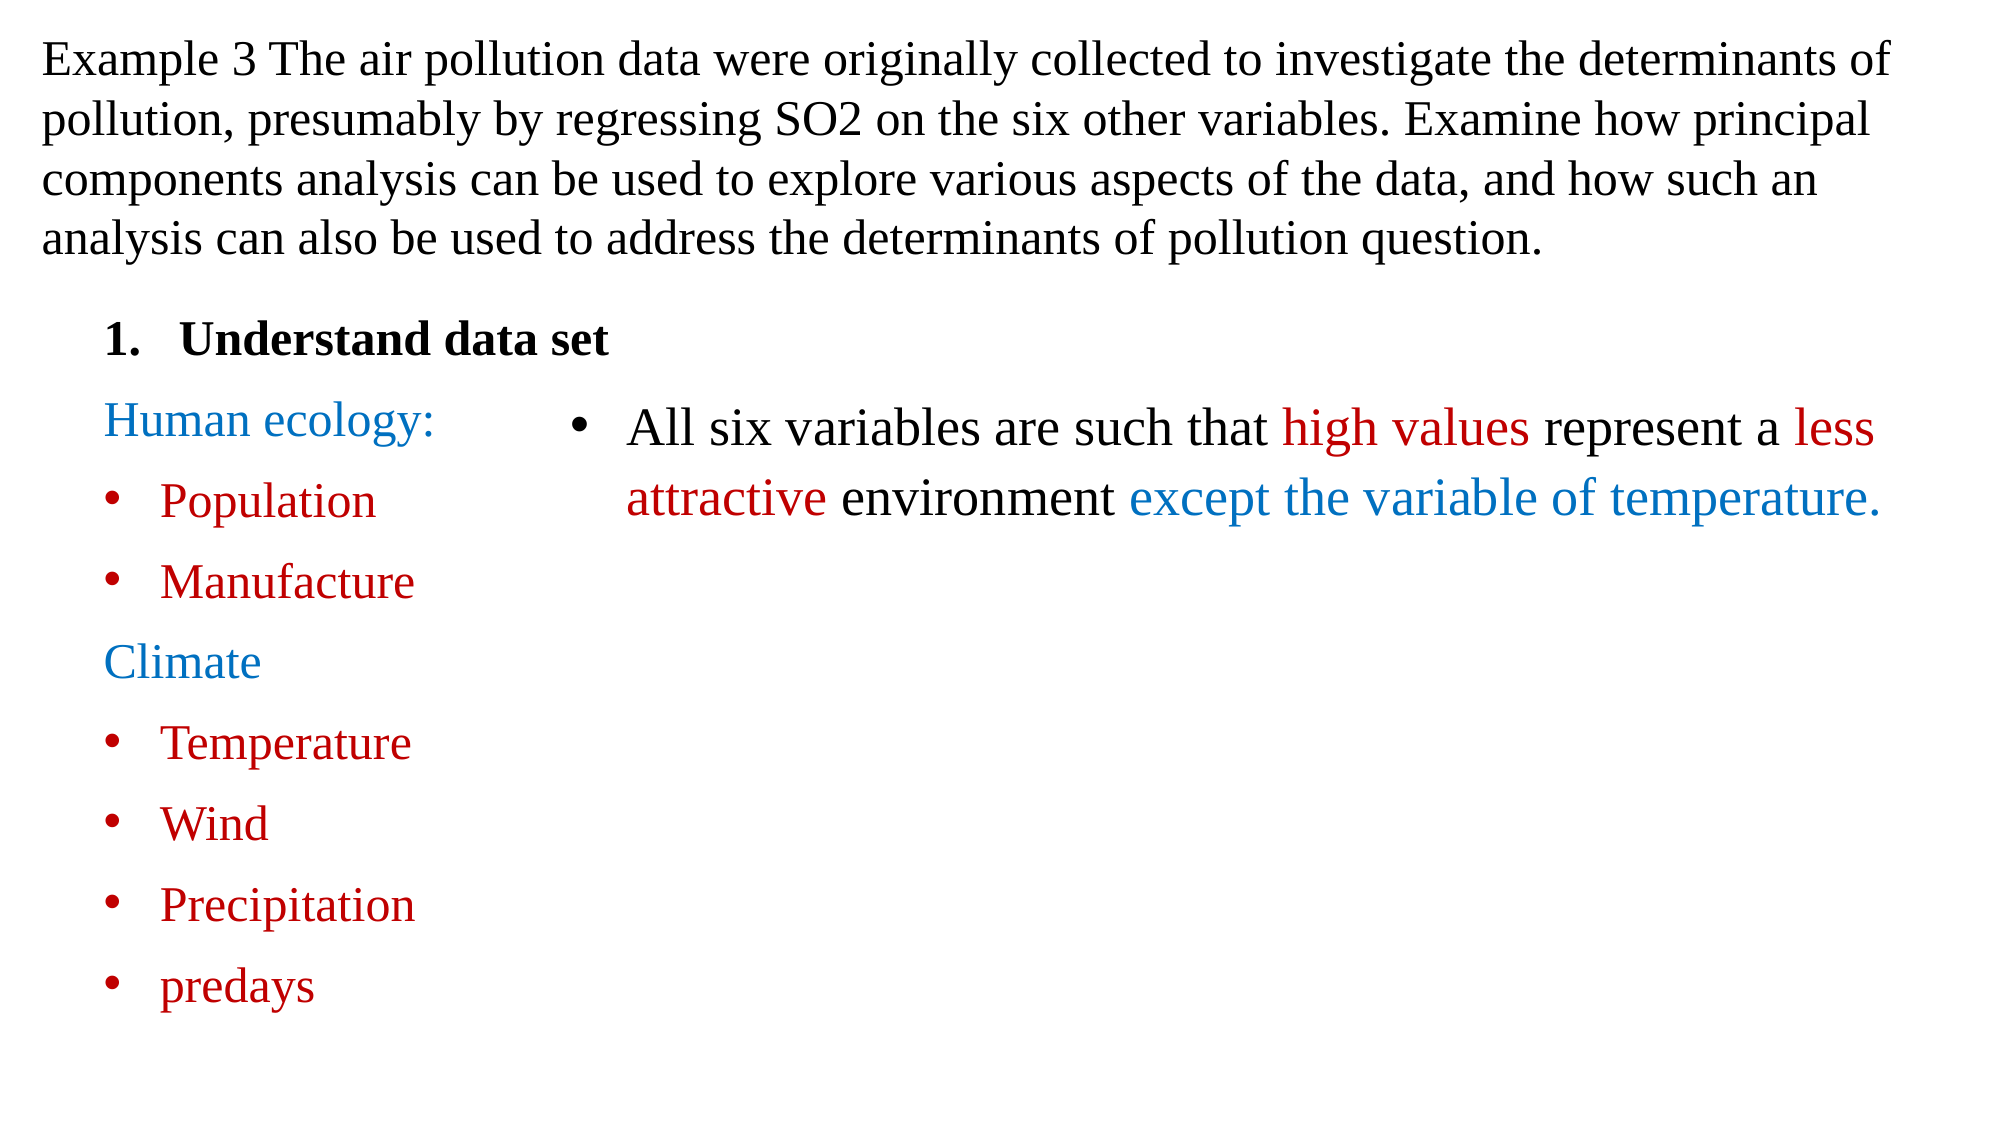

Example 3 The air pollution data were originally collected to investigate the determinants of pollution, presumably by regressing SO2 on the six other variables. Examine how principal components analysis can be used to explore various aspects of the data, and how such an analysis can also be used to address the determinants of pollution question.
Understand data set
Human ecology:
Population
Manufacture
Climate
Temperature
Wind
Precipitation
predays
All six variables are such that high values represent a less attractive environment except the variable of temperature.